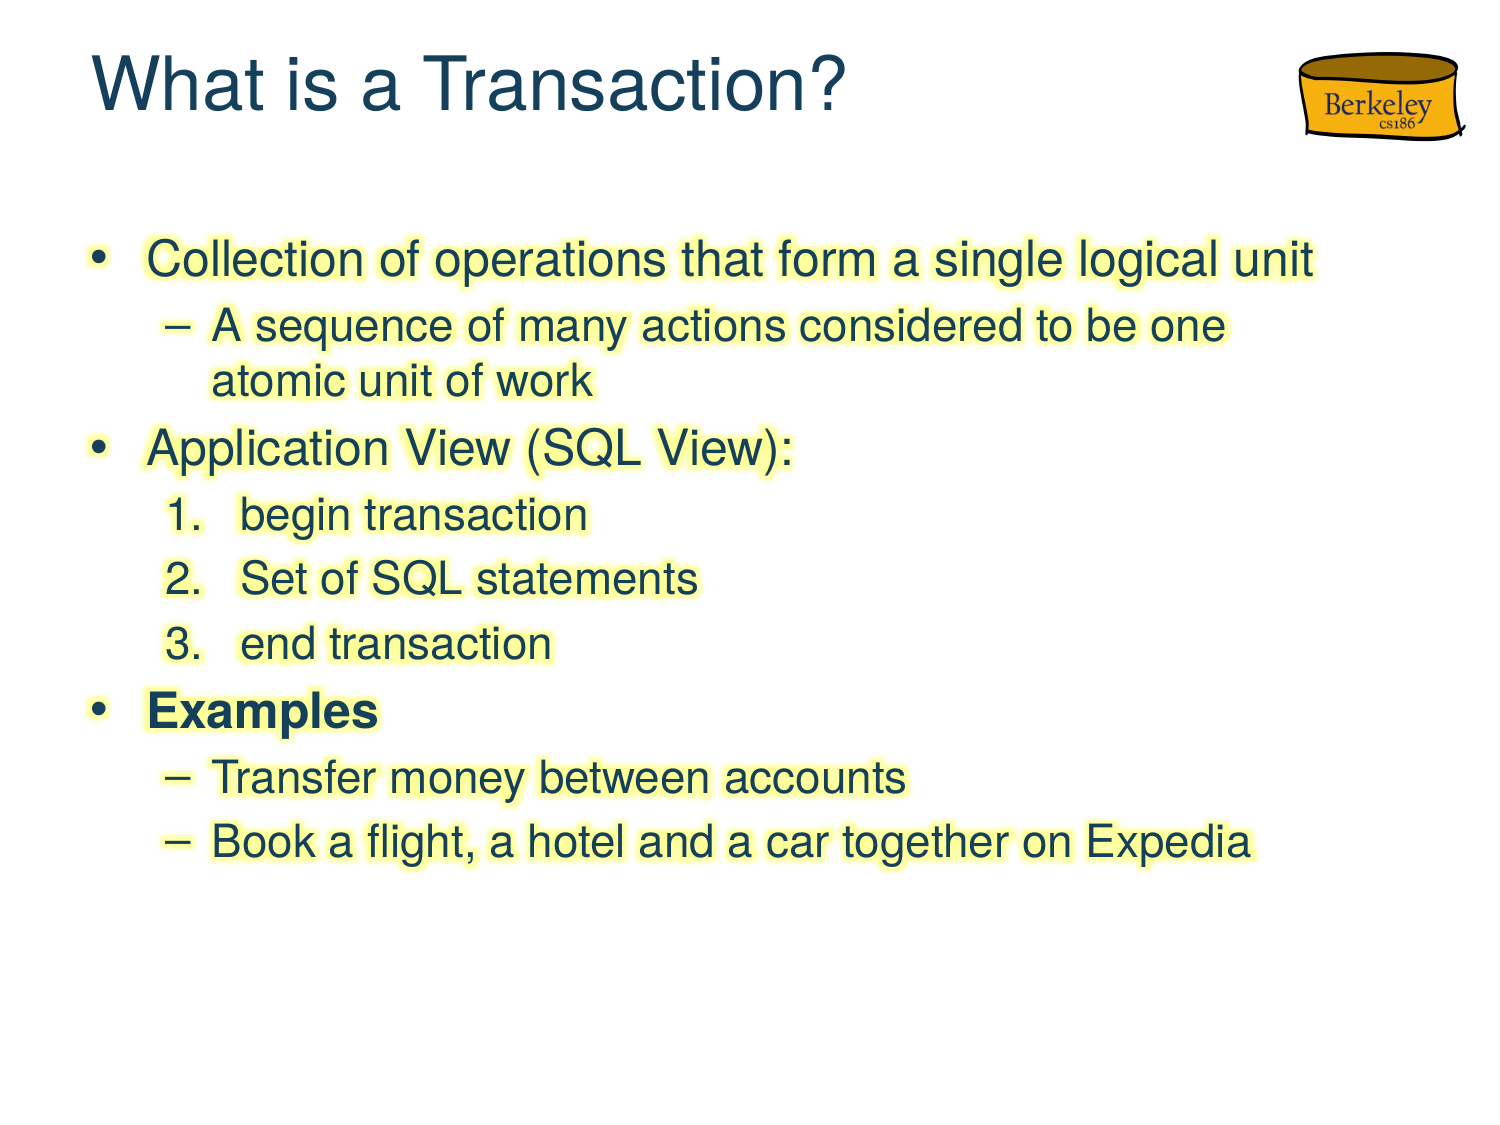

# What is a Transaction?

Collection of operations that form a single logical unit
A sequence of many actions considered to be one atomic unit of work
Application View (SQL View):
begin transaction
Set of SQL statements
end transaction
Examples
Transfer money between accounts
Book a flight, a hotel and a car together on Expedia